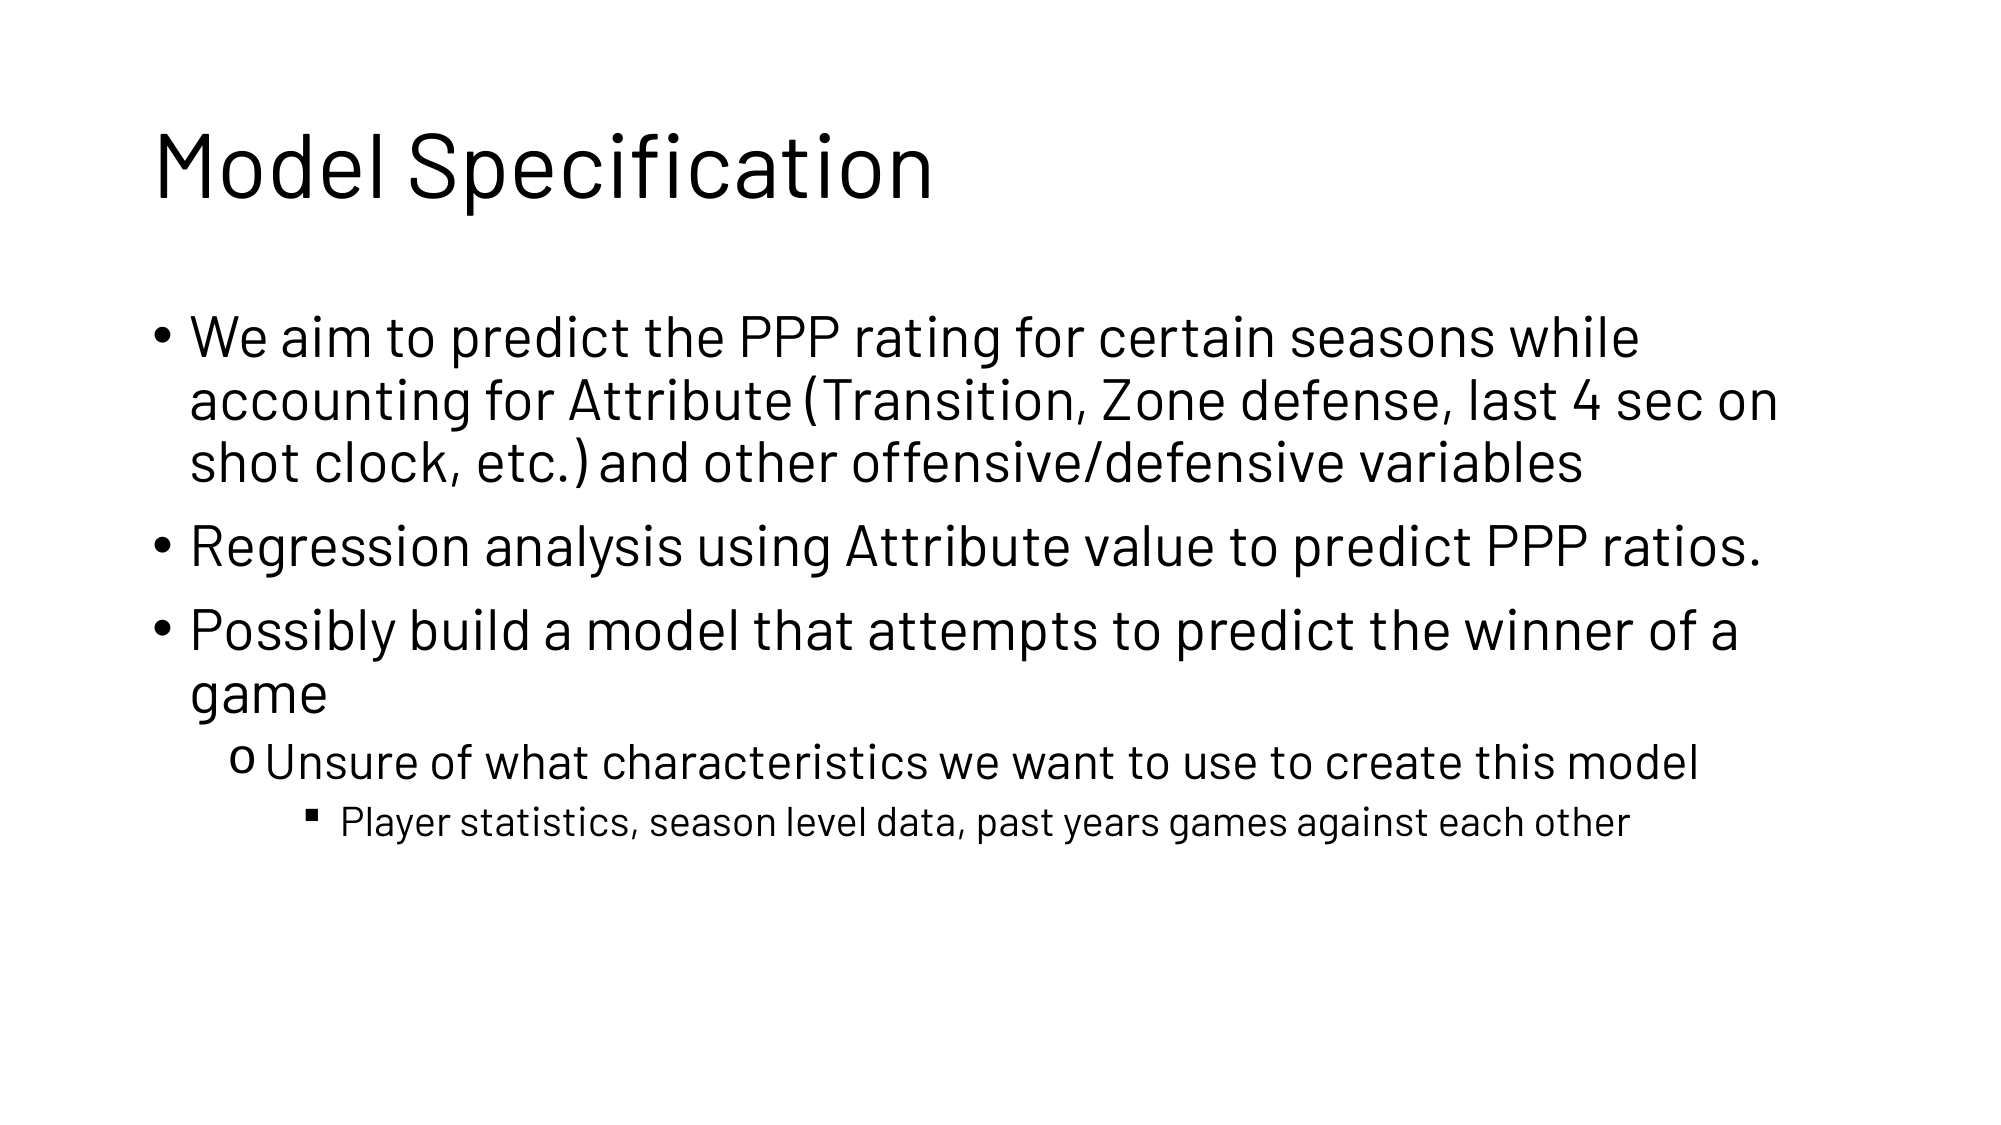

# Model Specification
We aim to predict the PPP rating for certain seasons while accounting for Attribute (Transition, Zone defense, last 4 sec on shot clock, etc.) and other offensive/defensive variables
Regression analysis using Attribute value to predict PPP ratios.
Possibly build a model that attempts to predict the winner of a game
Unsure of what characteristics we want to use to create this model
Player statistics, season level data, past years games against each other